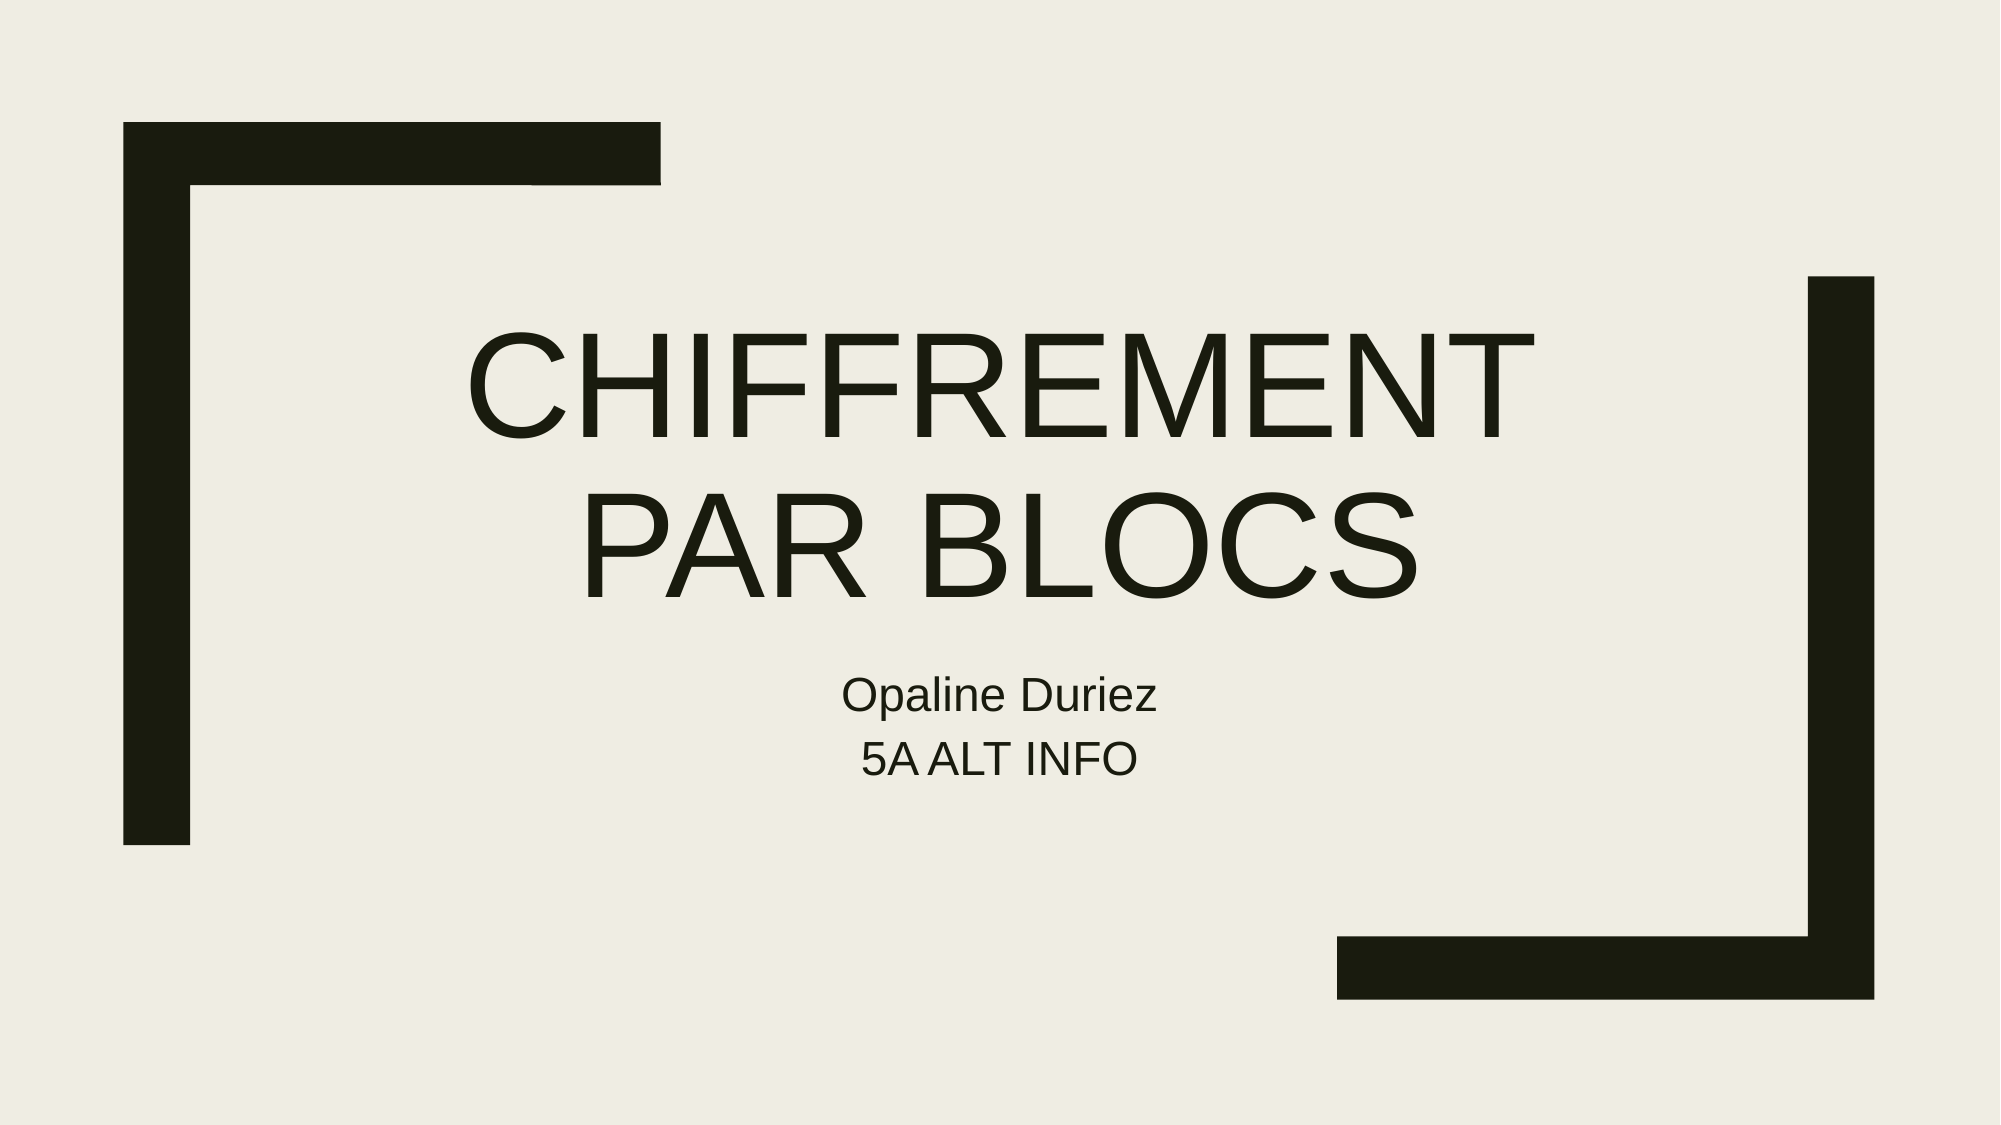

# Chiffrement par blocs
Opaline Duriez
5A ALT INFO